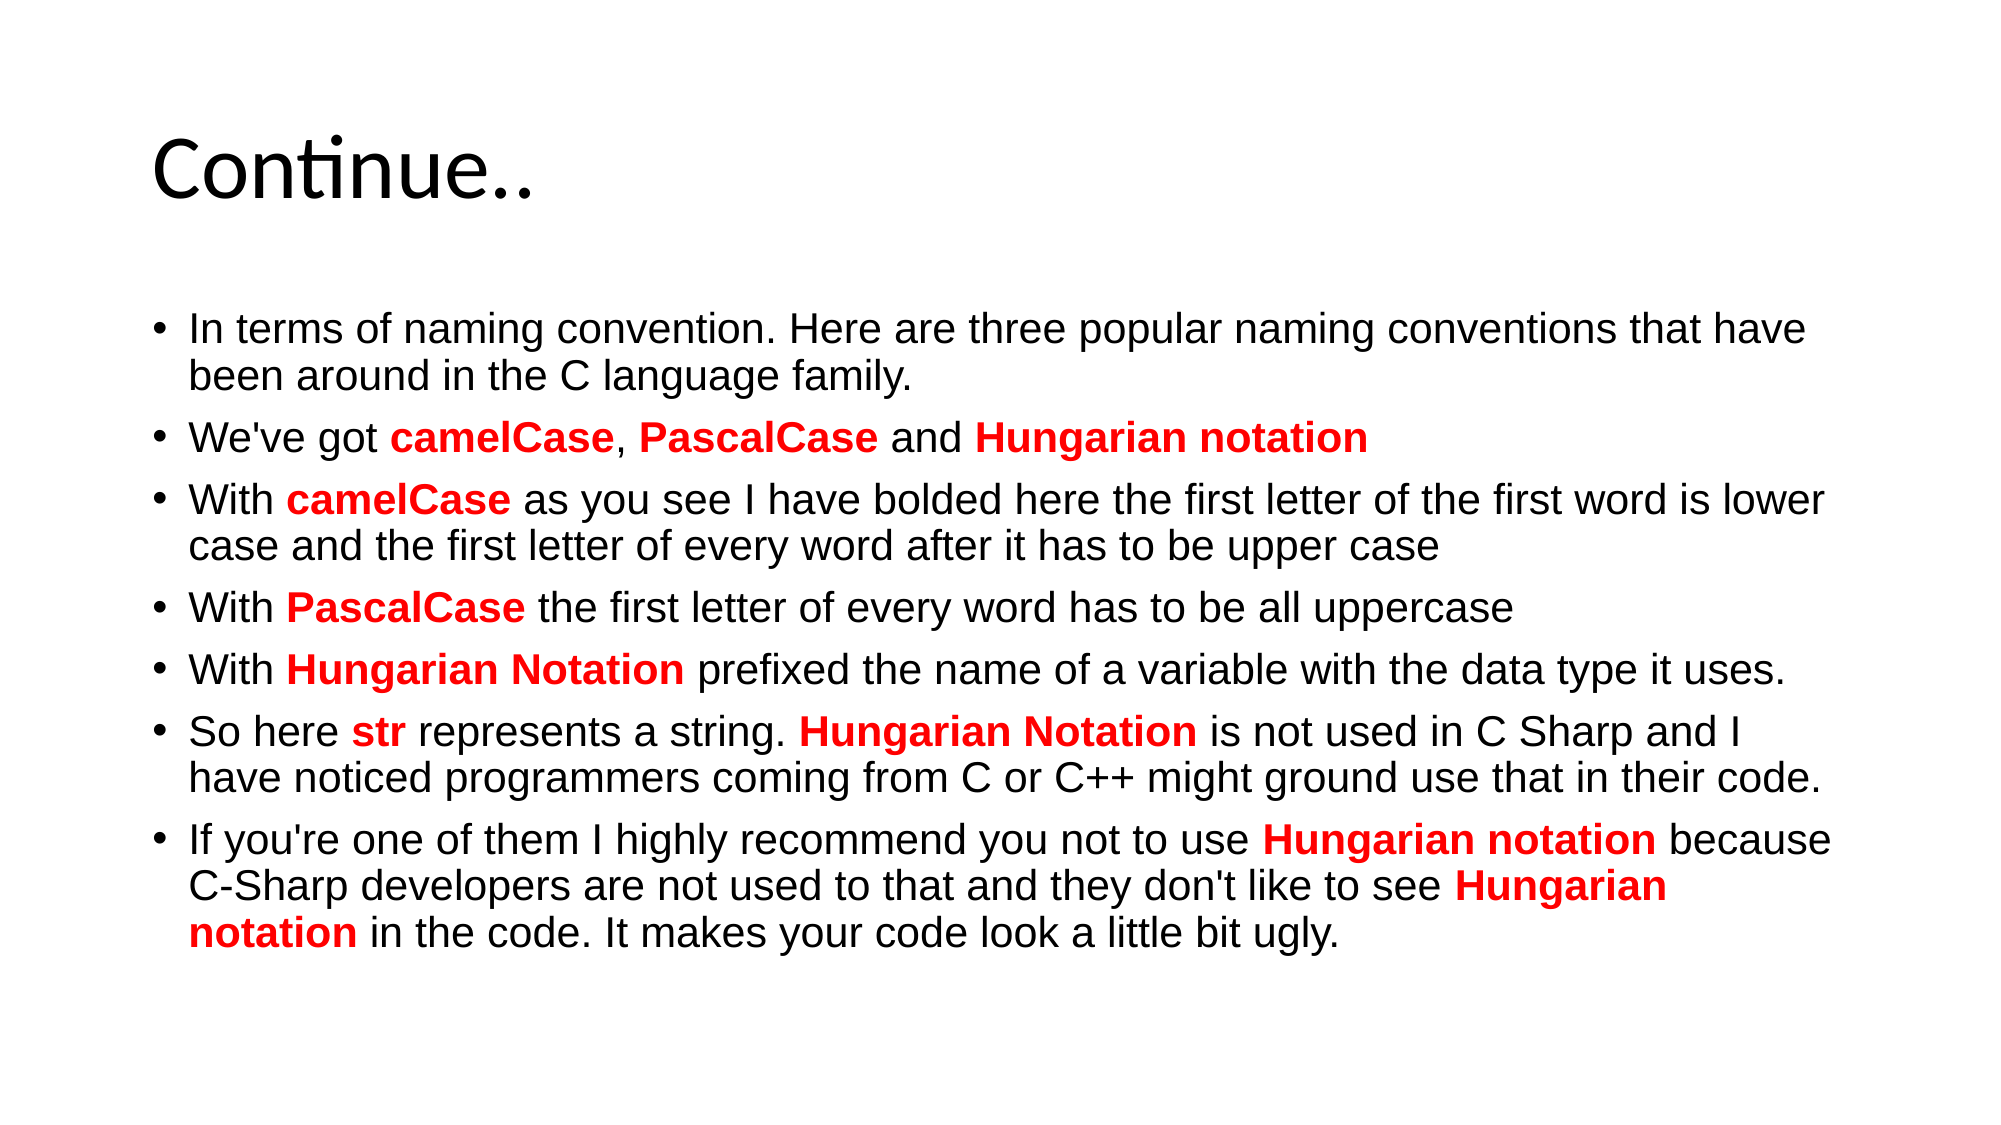

# Continue..
In terms of naming convention. Here are three popular naming conventions that have been around in the C language family.
We've got camelCase, PascalCase and Hungarian notation
With camelCase as you see I have bolded here the first letter of the first word is lower case and the first letter of every word after it has to be upper case
With PascalCase the first letter of every word has to be all uppercase
With Hungarian Notation prefixed the name of a variable with the data type it uses.
So here str represents a string. Hungarian Notation is not used in C Sharp and I have noticed programmers coming from C or C++ might ground use that in their code.
If you're one of them I highly recommend you not to use Hungarian notation because C-Sharp developers are not used to that and they don't like to see Hungarian notation in the code. It makes your code look a little bit ugly.